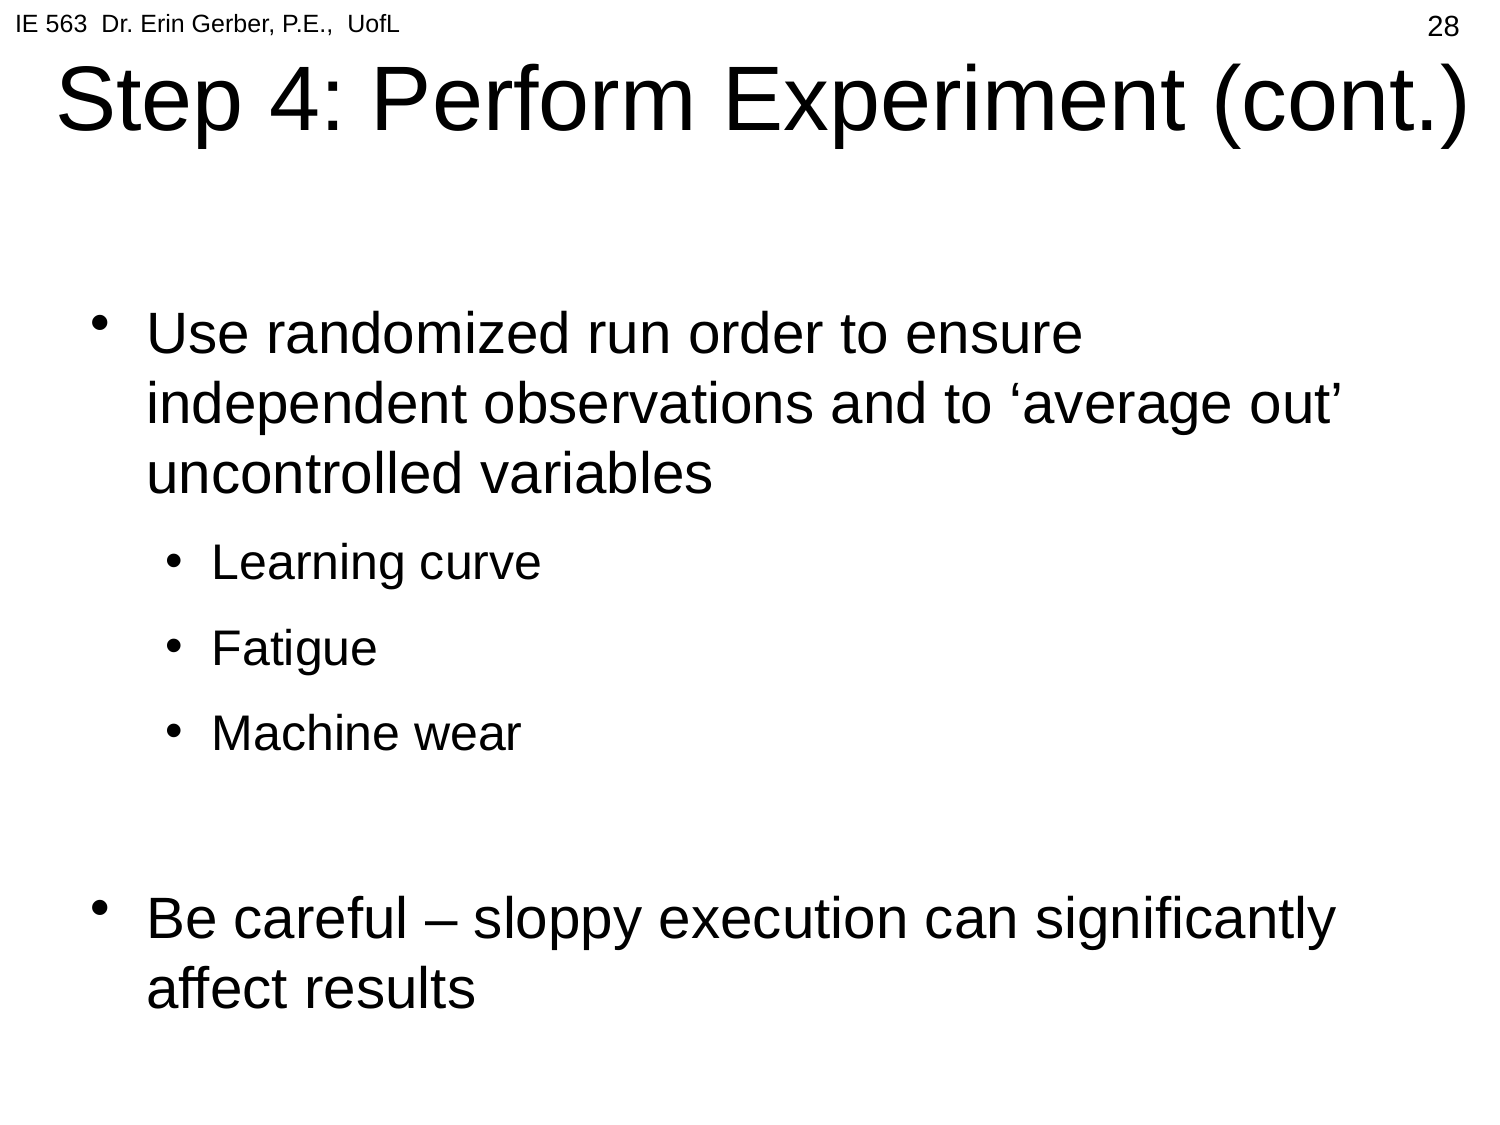

IE 563  Dr. Erin Gerber, P.E.,  UofL
# Step 4: Perform Experiment (cont.)
28
Use randomized run order to ensure independent observations and to ‘average out’ uncontrolled variables
Learning curve
Fatigue
Machine wear

Be careful – sloppy execution can significantly affect results